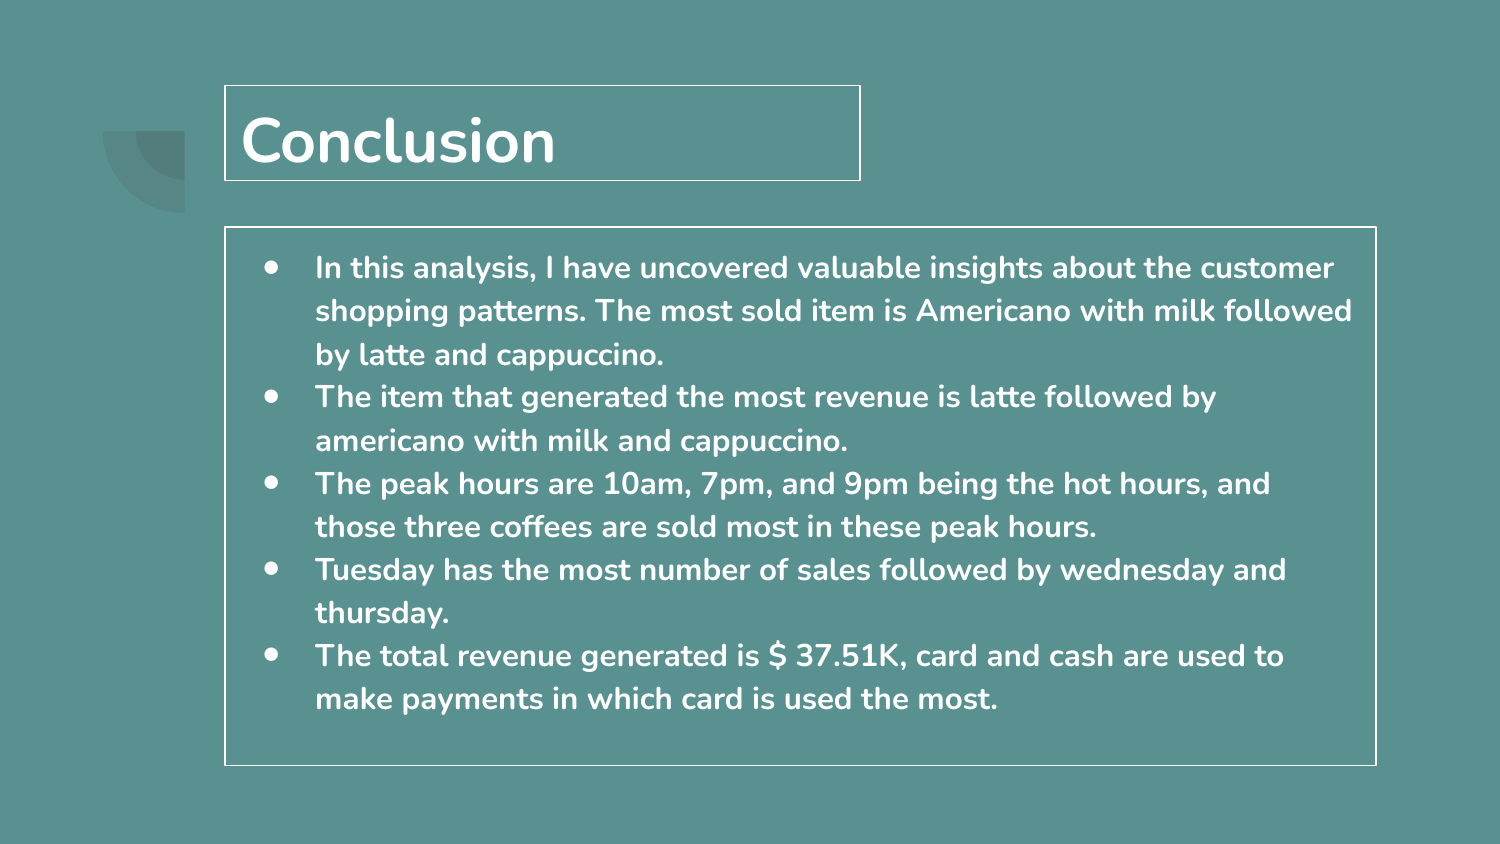

# Conclusion
In this analysis, I have uncovered valuable insights about the customer shopping patterns. The most sold item is Americano with milk followed by latte and cappuccino.
The item that generated the most revenue is latte followed by americano with milk and cappuccino.
The peak hours are 10am, 7pm, and 9pm being the hot hours, and those three coffees are sold most in these peak hours.
Tuesday has the most number of sales followed by wednesday and thursday.
The total revenue generated is $ 37.51K, card and cash are used to make payments in which card is used the most.